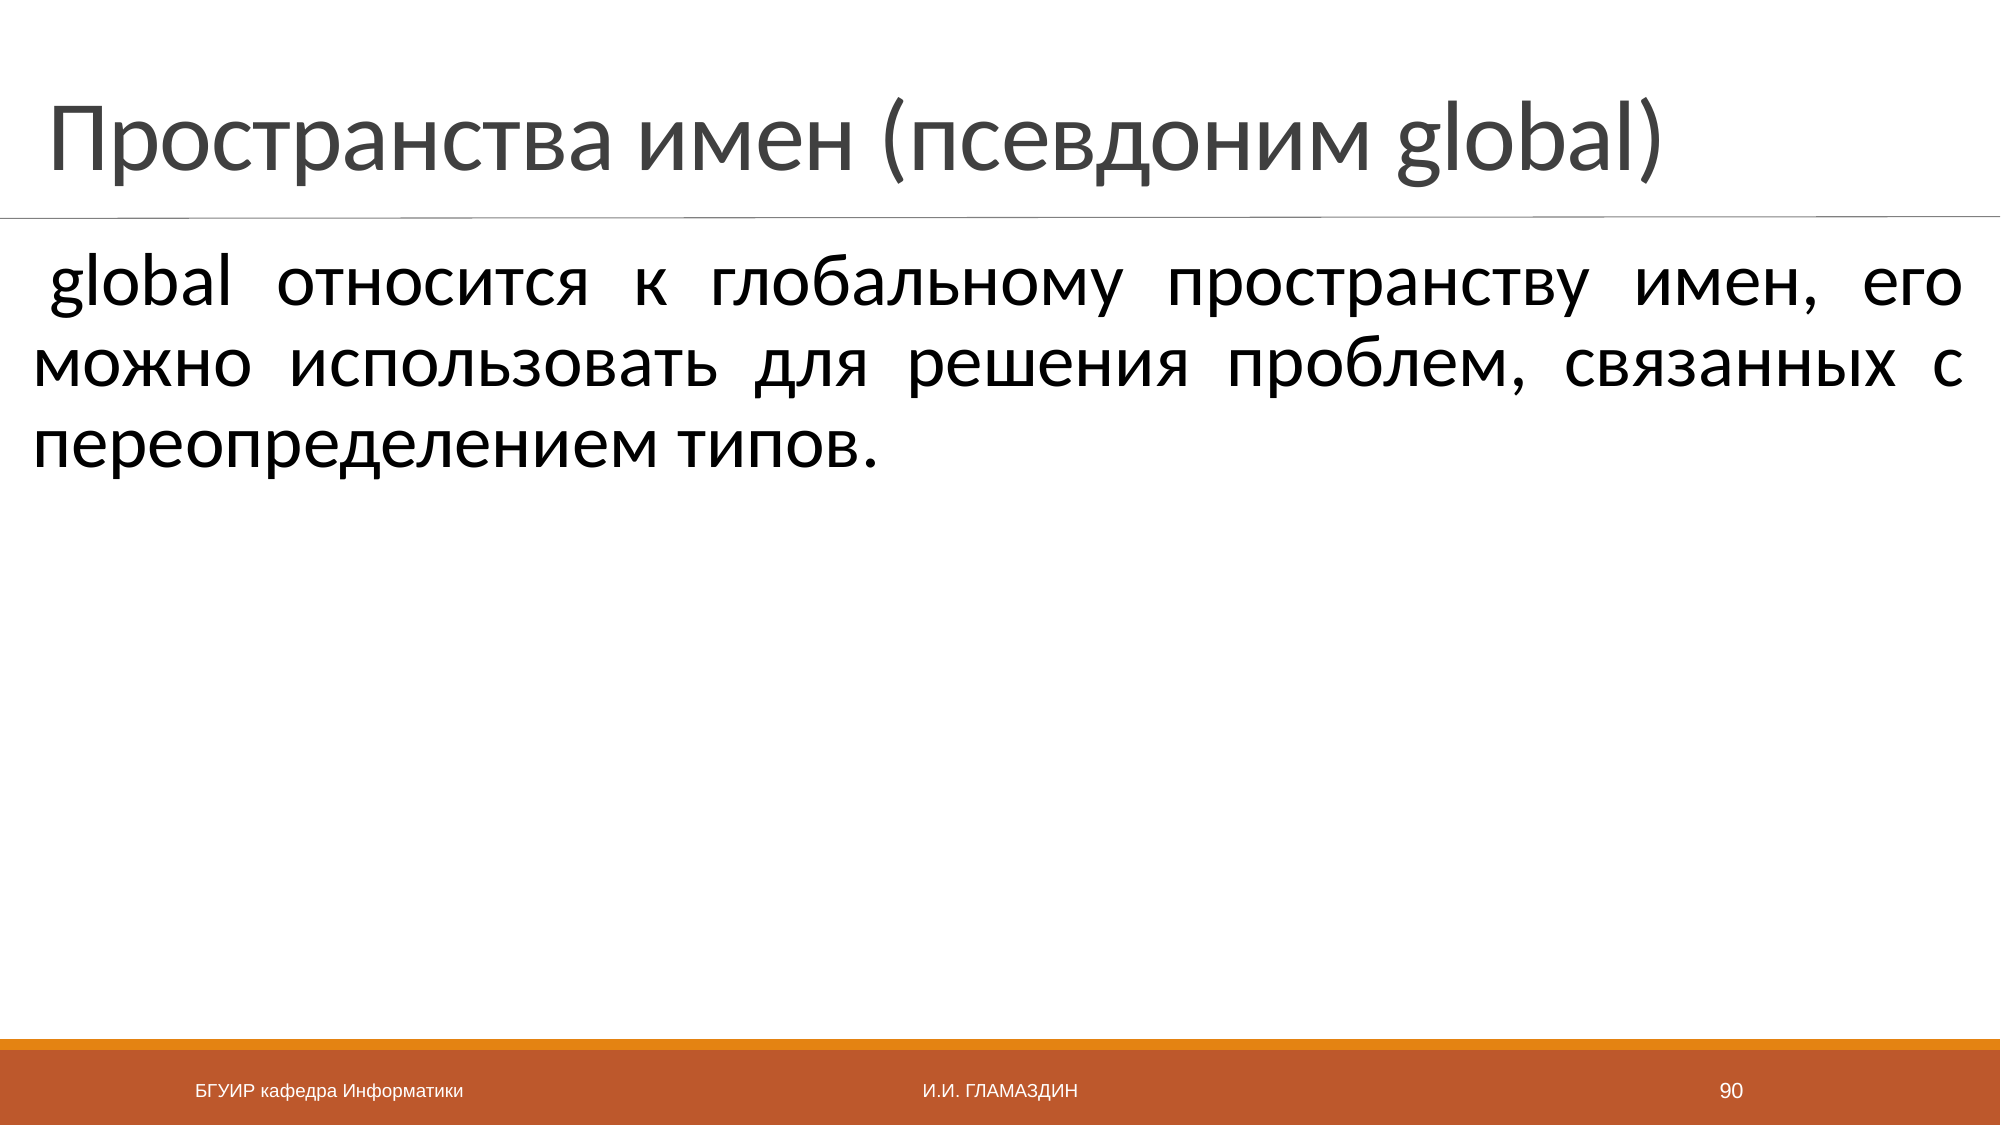

# Пространства имен (псевдоним global)
global относится к глобальному пространству имен, его можно использовать для решения проблем, связанных с переопределением типов.
БГУИР кафедра Информатики
И.И. Гламаздин
90